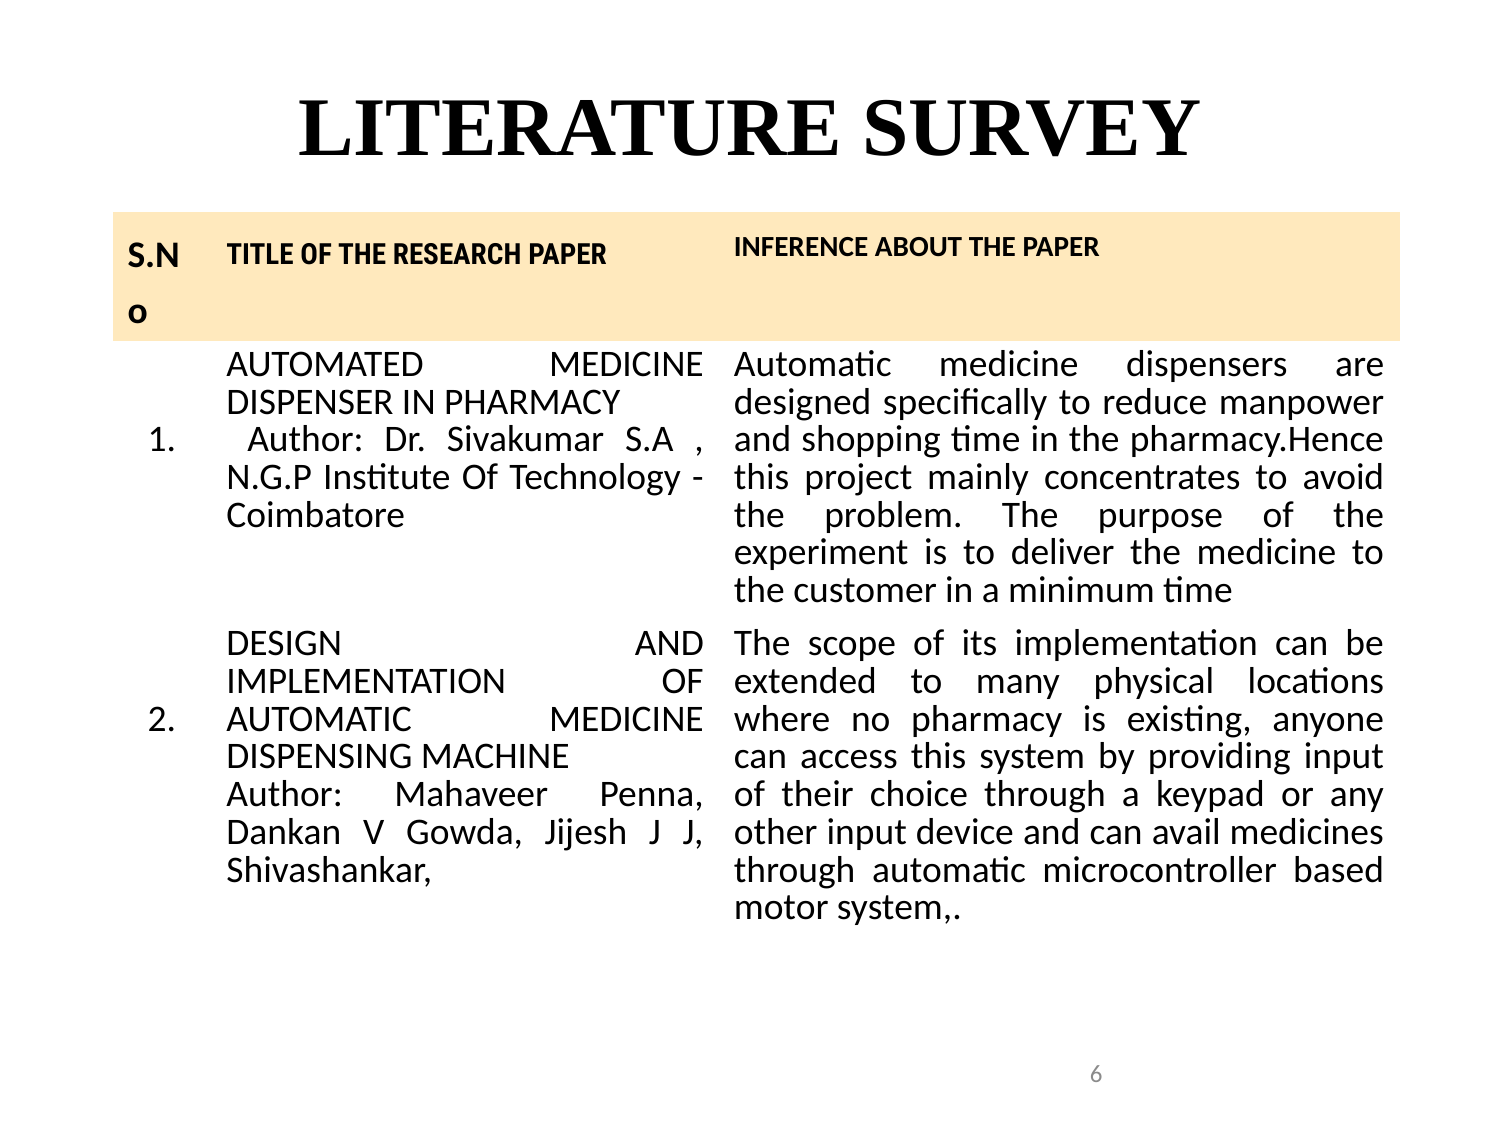

# LITERATURE SURVEY
| S.No | TITLE OF THE RESEARCH PAPER | INFERENCE ABOUT THE PAPER |
| --- | --- | --- |
| 1. | AUTOMATED MEDICINE DISPENSER IN PHARMACY Author: Dr. Sivakumar S.A , N.G.P Institute Of Technology - Coimbatore | Automatic medicine dispensers are designed specifically to reduce manpower and shopping time in the pharmacy.Hence this project mainly concentrates to avoid the problem. The purpose of the experiment is to deliver the medicine to the customer in a minimum time |
| 2. | DESIGN AND IMPLEMENTATION OF AUTOMATIC MEDICINE DISPENSING MACHINE Author: Mahaveer Penna, Dankan V Gowda, Jijesh J J, Shivashankar, | The scope of its implementation can be extended to many physical locations where no pharmacy is existing, anyone can access this system by providing input of their choice through a keypad or any other input device and can avail medicines through automatic microcontroller based motor system,. |
6